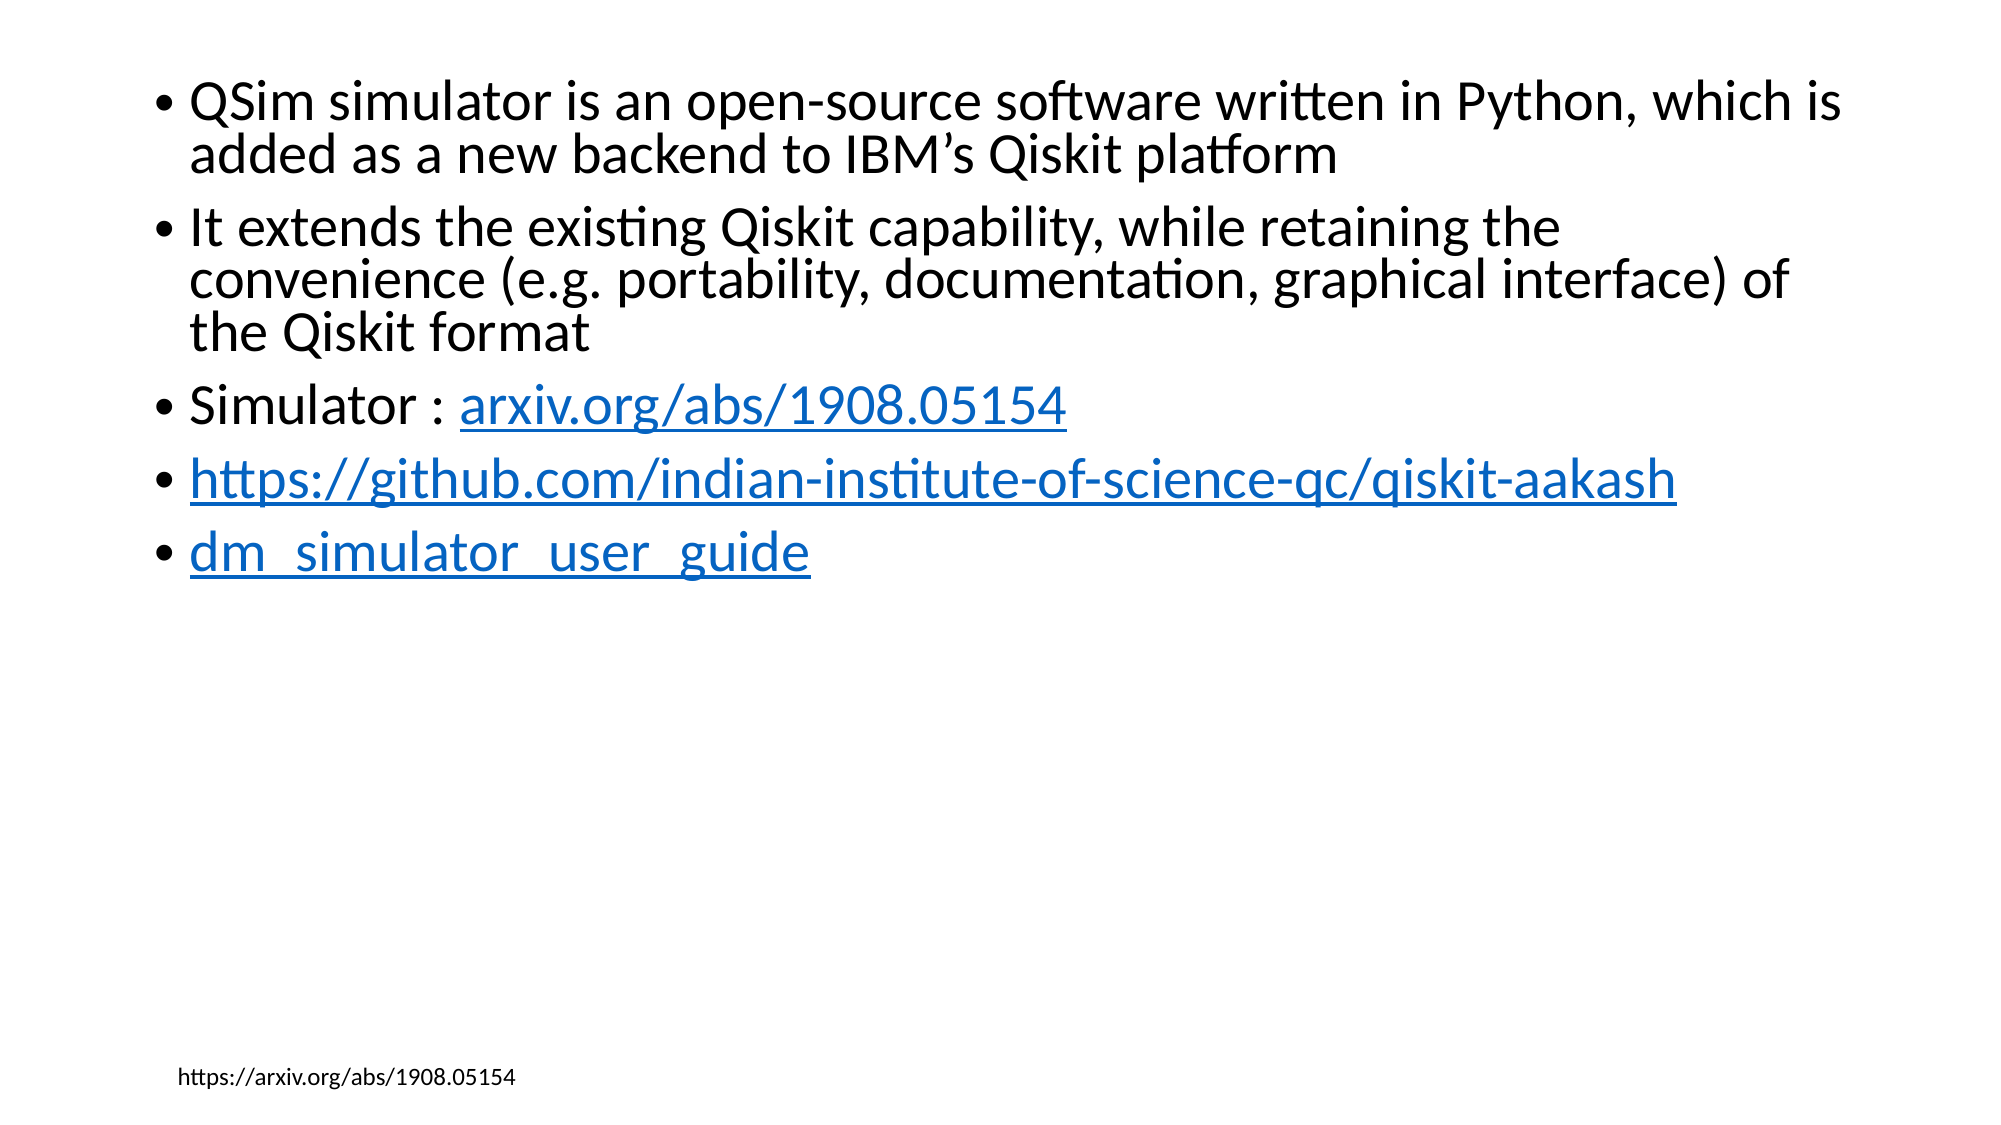

QSim simulator is an open-source software written in Python, which is added as a new backend to IBM’s Qiskit platform
It extends the existing Qiskit capability, while retaining the convenience (e.g. portability, documentation, graphical interface) of the Qiskit format
Simulator : arxiv.org/abs/1908.05154
https://github.com/indian-institute-of-science-qc/qiskit-aakash
dm_simulator_user_guide

https://arxiv.org/abs/1908.05154